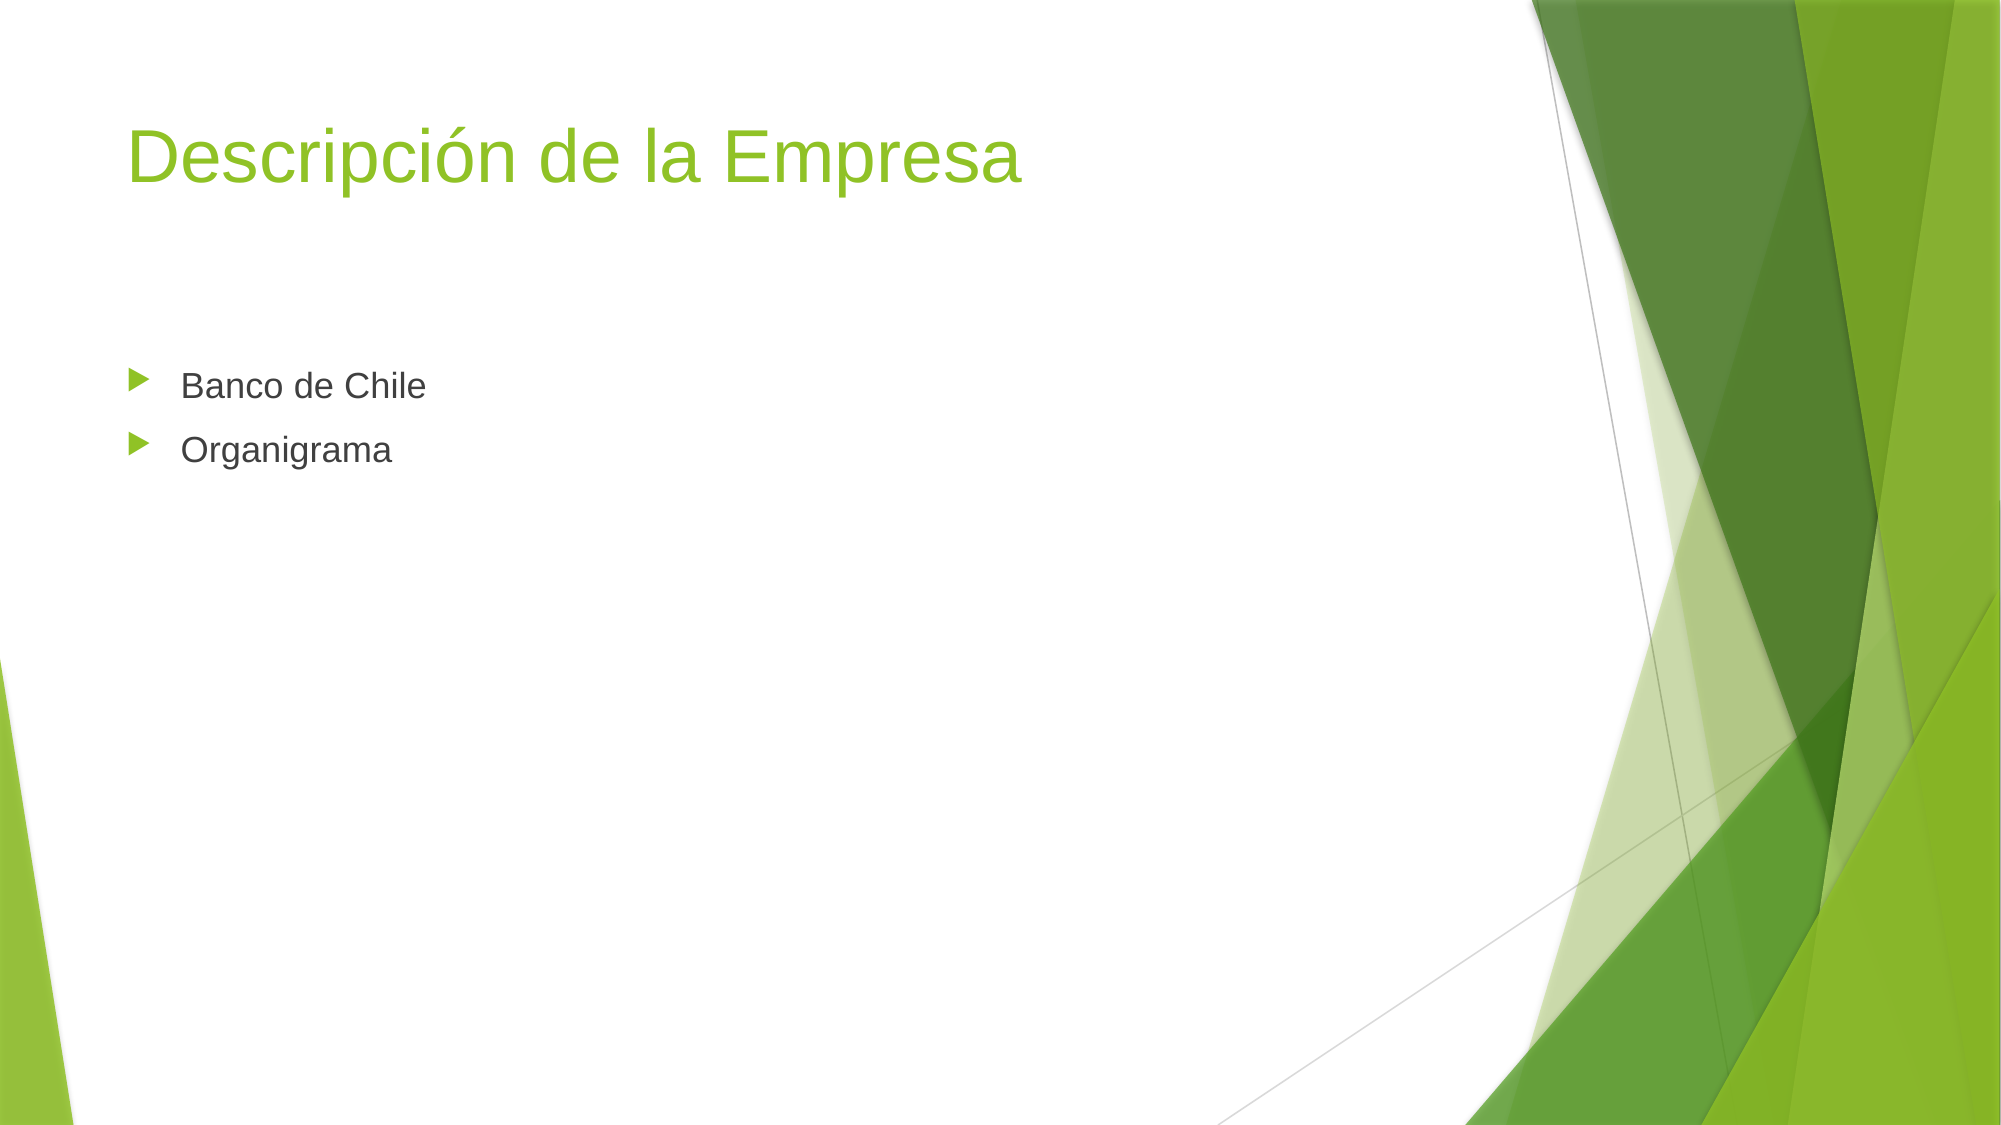

# Descripción de la Empresa
Banco de Chile
Organigrama